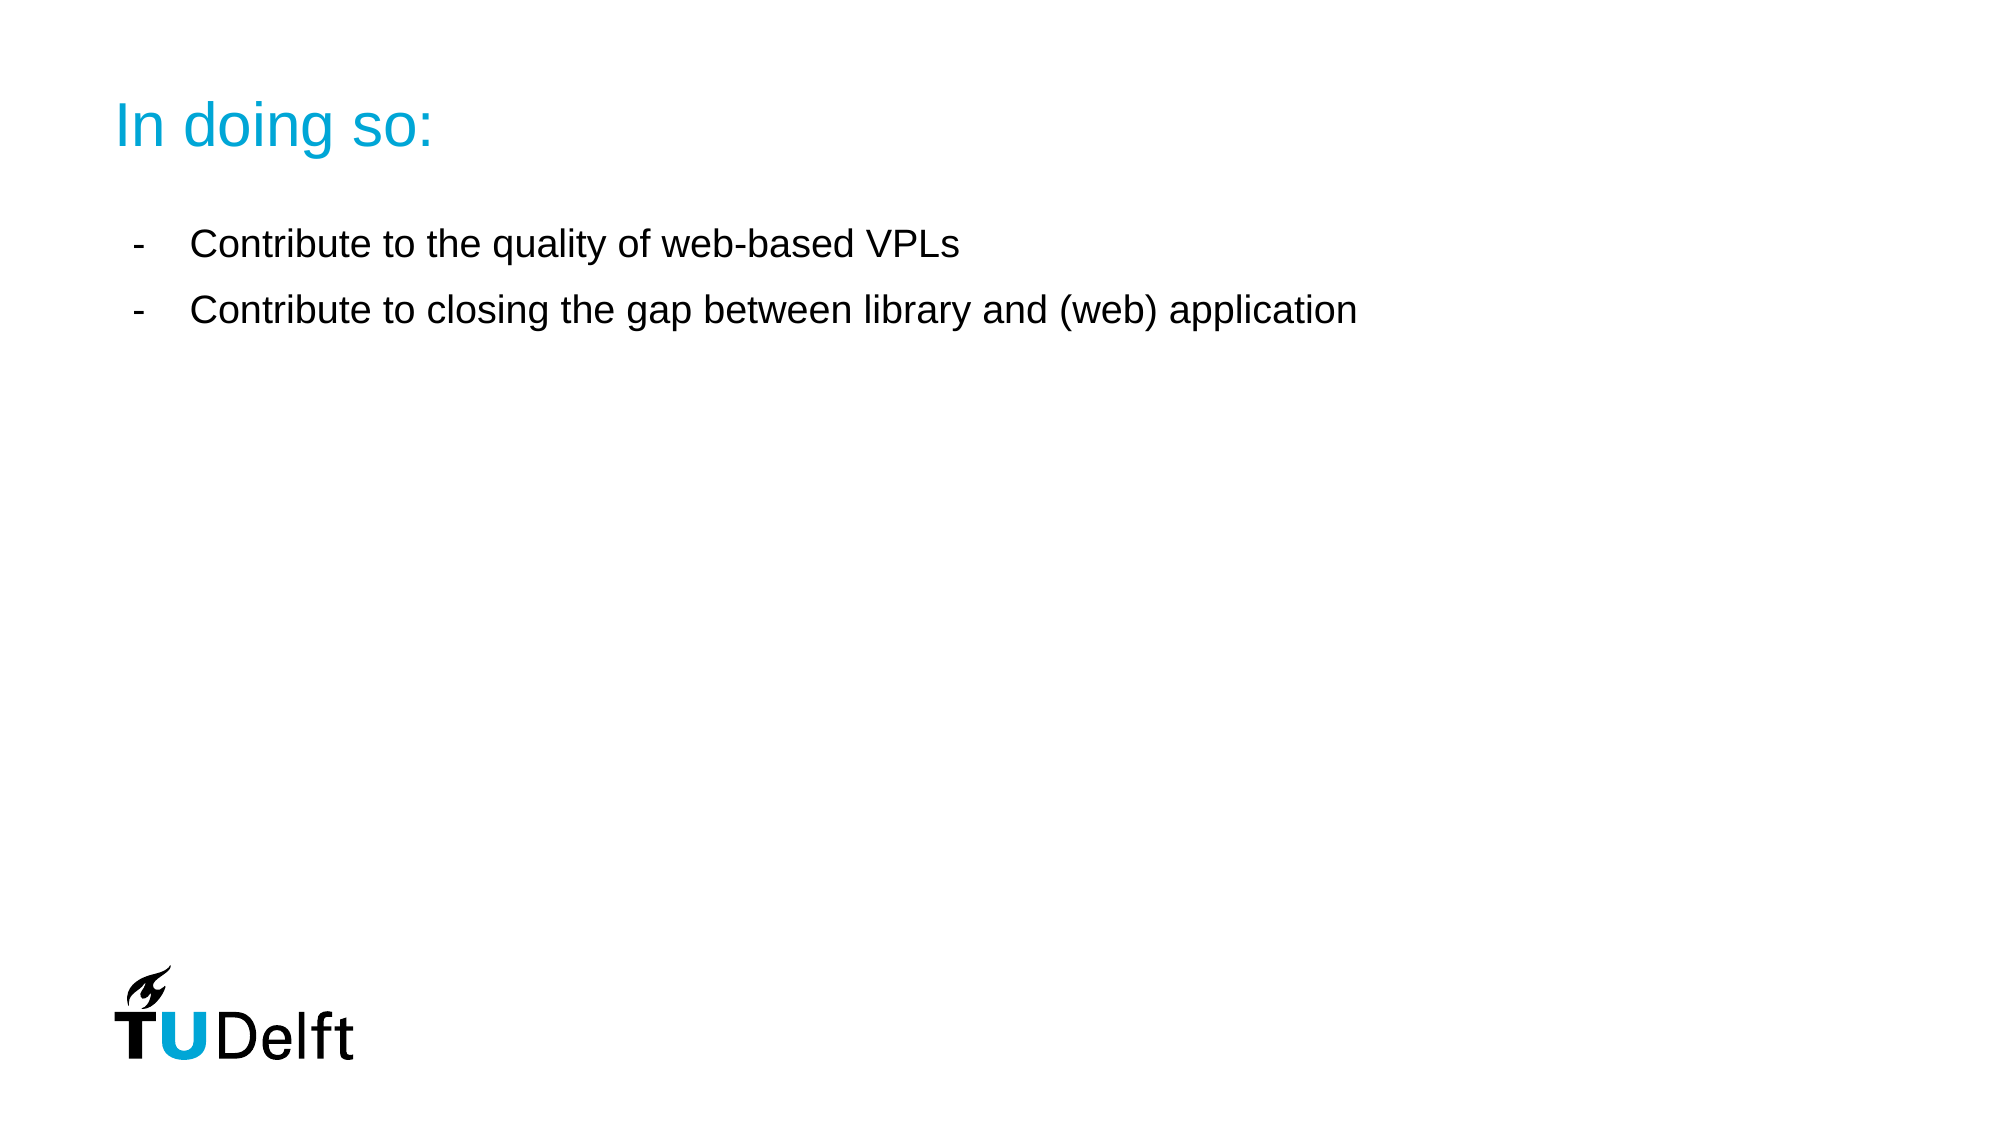

# In doing so:

Contribute to the quality of web-based VPLs
Contribute to closing the gap between library and (web) application